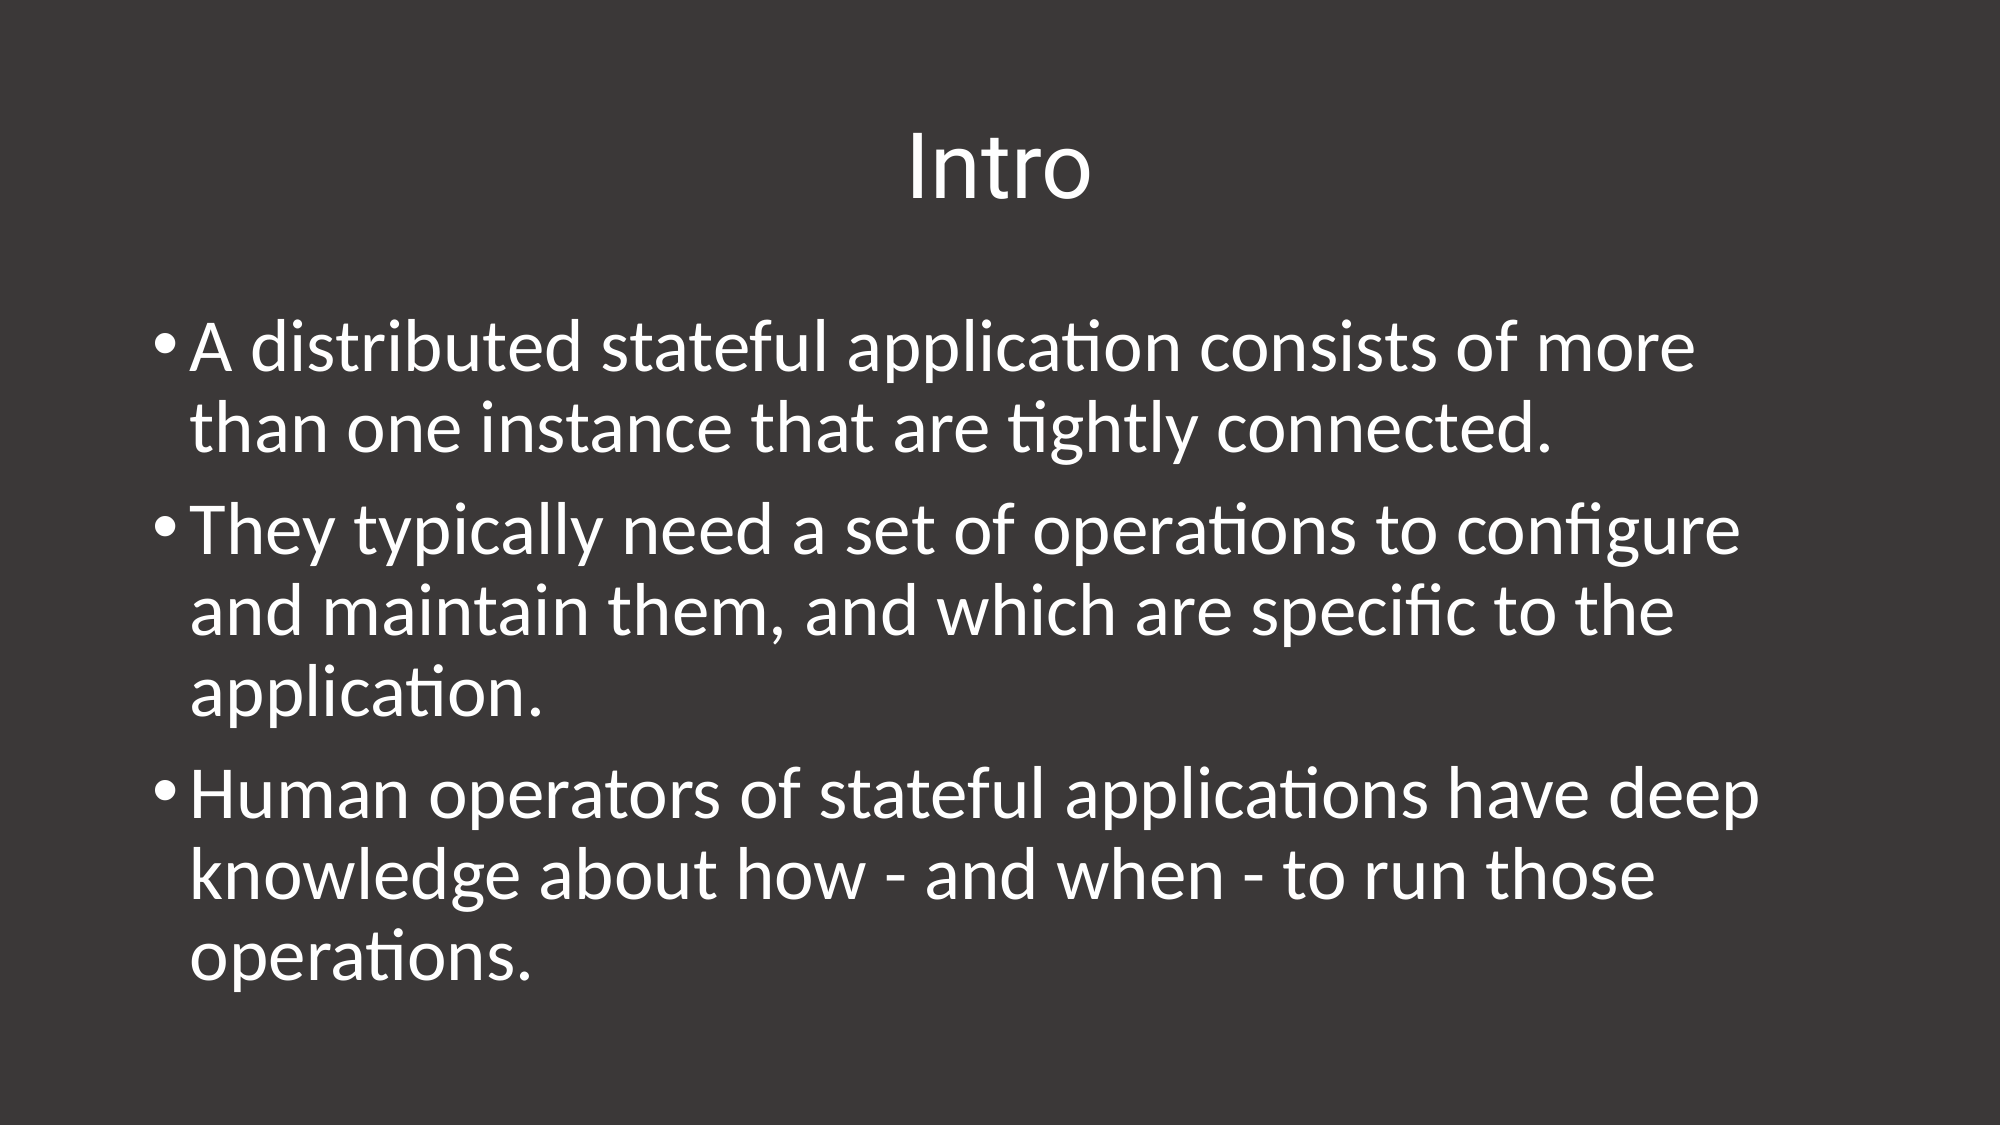

# Intro
A distributed stateful application consists of more than one instance that are tightly connected.
They typically need a set of operations to configure and maintain them, and which are specific to the application.
Human operators of stateful applications have deep knowledge about how - and when - to run those operations.